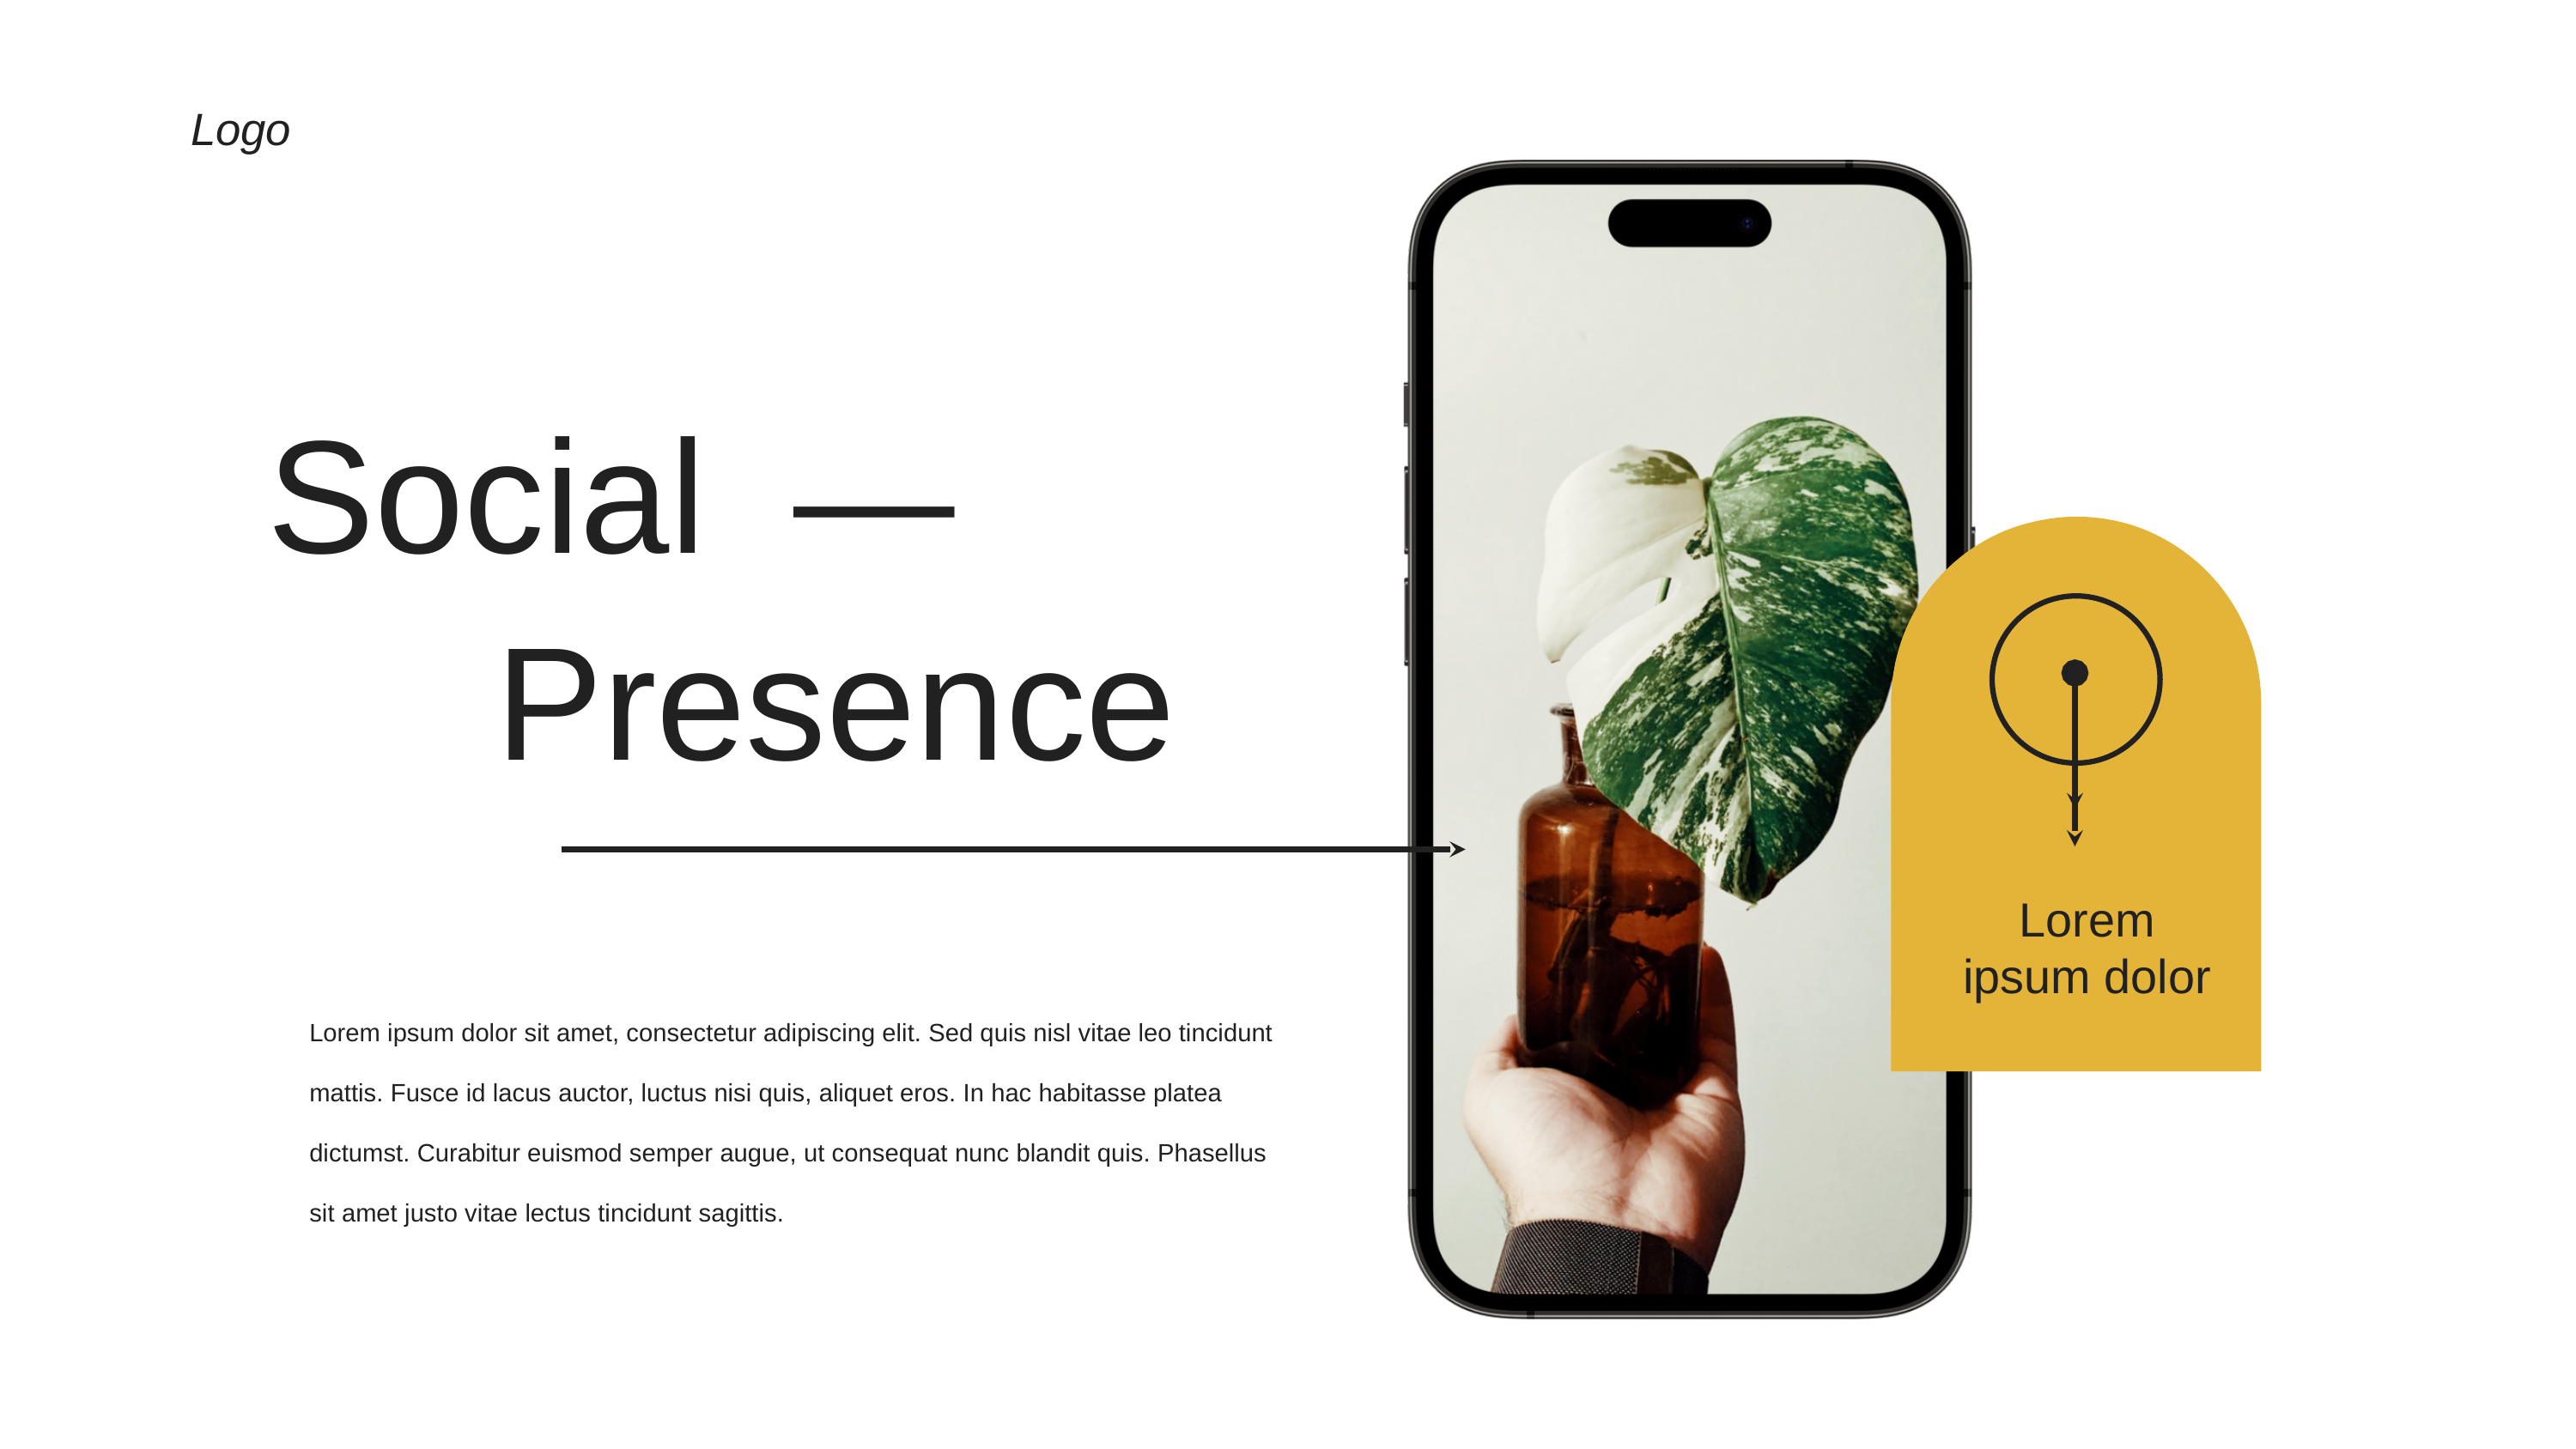

Logo

Social
—
Presence

Lorem ipsum dolor

Lorem ipsum dolor sit amet, consectetur adipiscing elit. Sed quis nisl vitae leo tincidunt mattis. Fusce id lacus auctor, luctus nisi quis, aliquet eros. In hac habitasse platea dictumst. Curabitur euismod semper augue, ut consequat nunc blandit quis. Phasellus sit amet justo vitae lectus tincidunt sagittis.